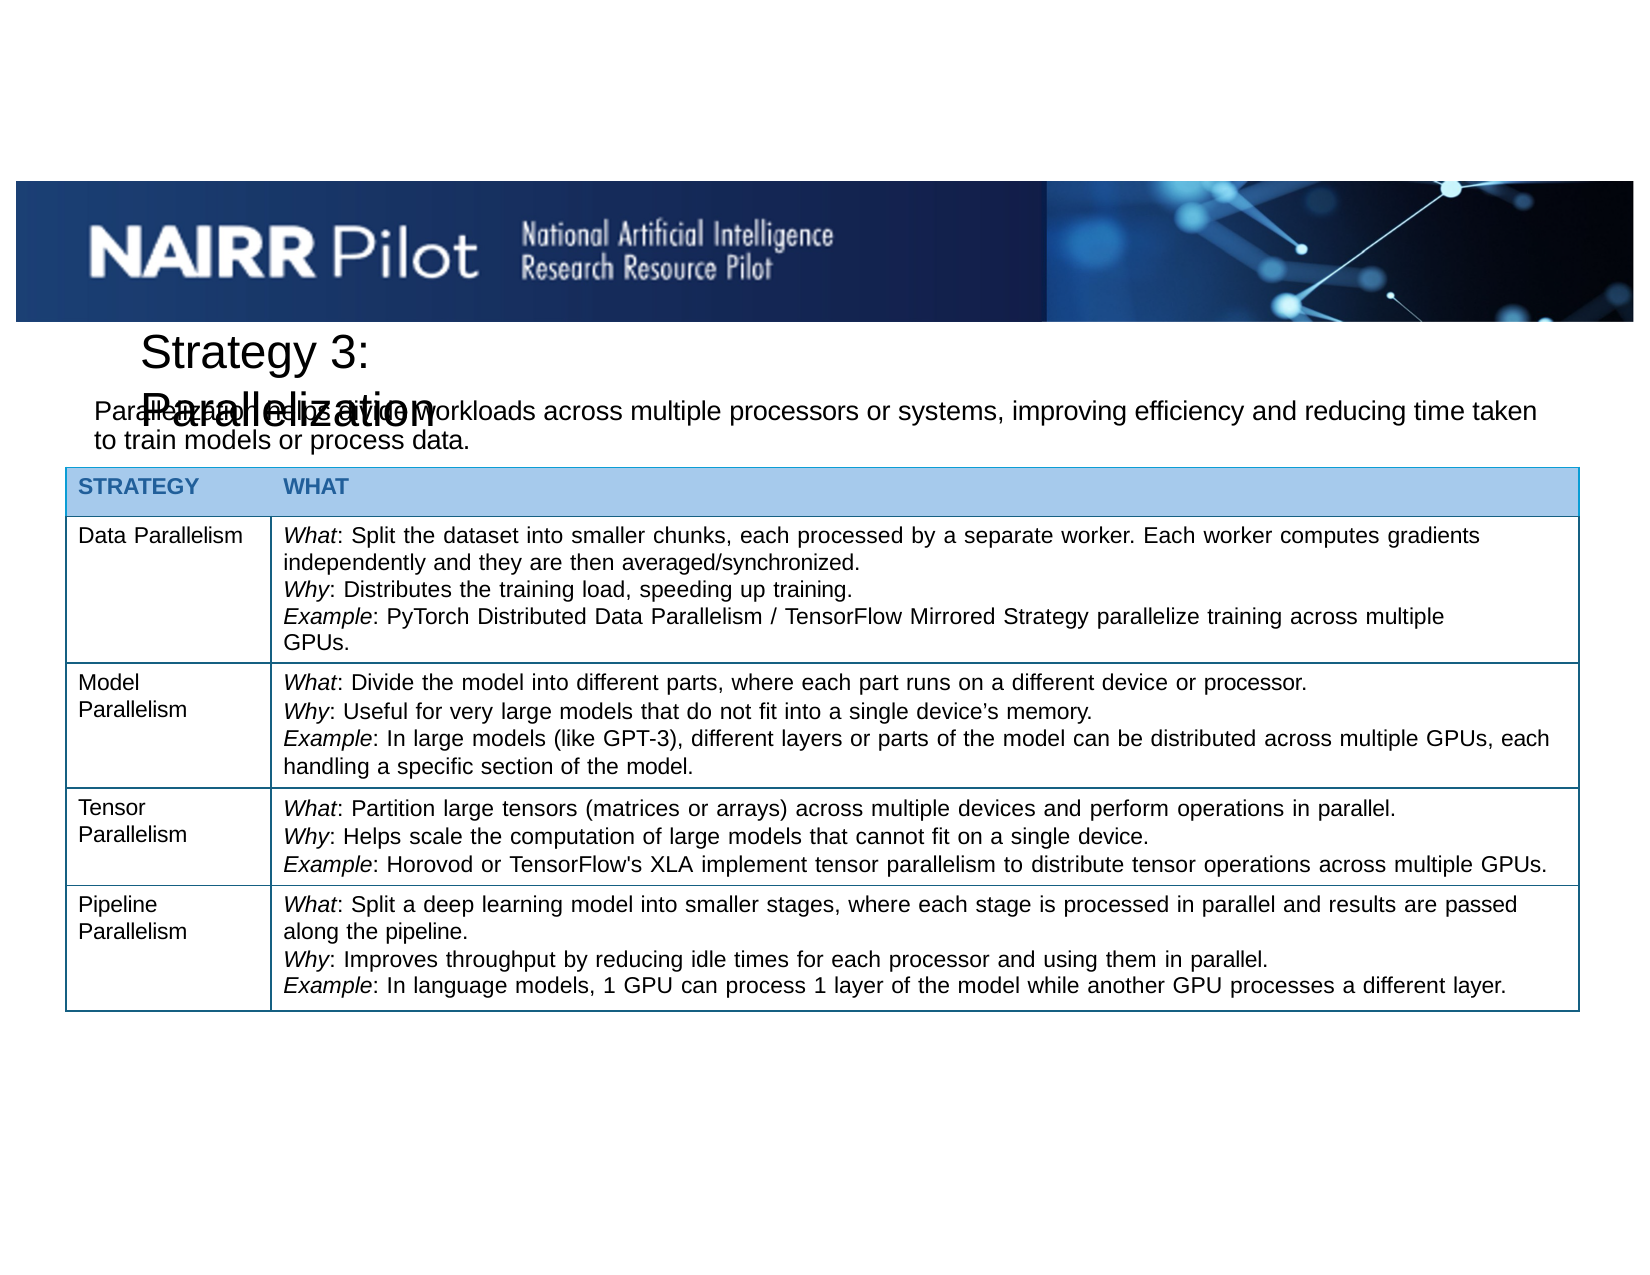

# Strategy 3: Parallelization
Parallelization helps divide workloads across multiple processors or systems, improving efficiency and reducing time taken to train models or process data.
| STRATEGY | WHAT |
| --- | --- |
| Data Parallelism | What: Split the dataset into smaller chunks, each processed by a separate worker. Each worker computes gradients independently and they are then averaged/synchronized. Why: Distributes the training load, speeding up training. Example: PyTorch Distributed Data Parallelism / TensorFlow Mirrored Strategy parallelize training across multiple GPUs. |
| Model Parallelism | What: Divide the model into different parts, where each part runs on a different device or processor. Why: Useful for very large models that do not fit into a single device’s memory. Example: In large models (like GPT-3), different layers or parts of the model can be distributed across multiple GPUs, each handling a specific section of the model. |
| Tensor Parallelism | What: Partition large tensors (matrices or arrays) across multiple devices and perform operations in parallel. Why: Helps scale the computation of large models that cannot fit on a single device. Example: Horovod or TensorFlow's XLA implement tensor parallelism to distribute tensor operations across multiple GPUs. |
| Pipeline Parallelism | What: Split a deep learning model into smaller stages, where each stage is processed in parallel and results are passed along the pipeline. Why: Improves throughput by reducing idle times for each processor and using them in parallel. Example: In language models, 1 GPU can process 1 layer of the model while another GPU processes a different layer. |